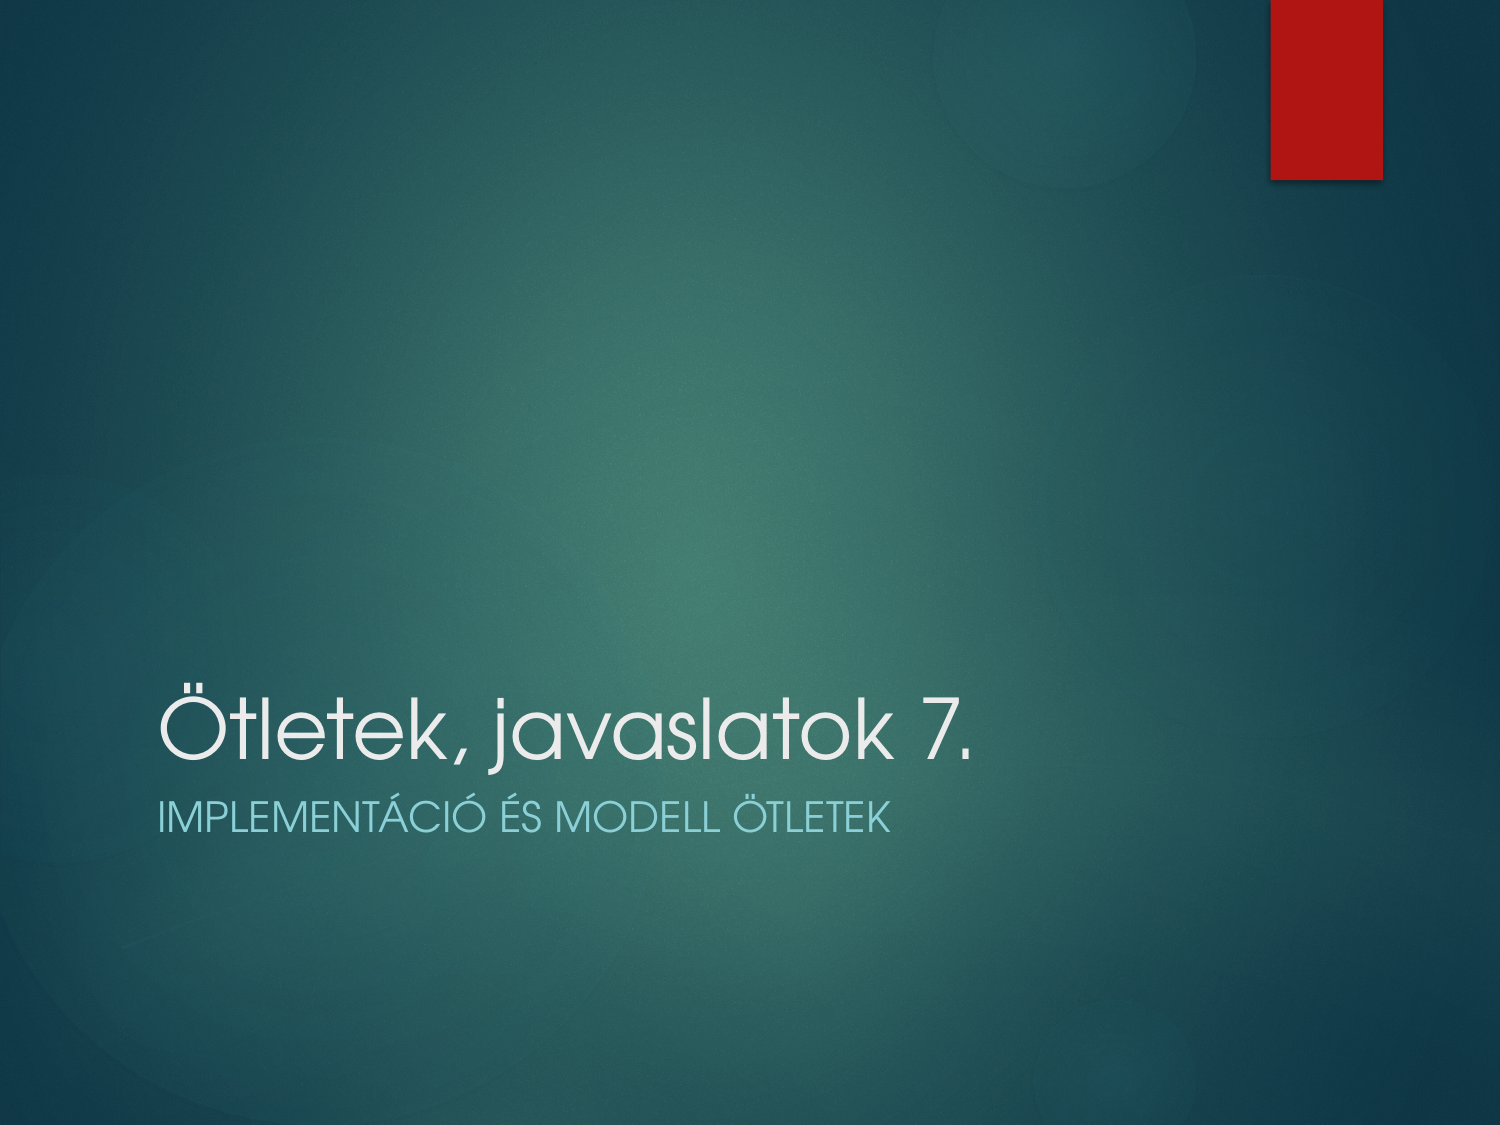

# Ötletek, javaslatok 7.
Implementáció és modell ötletek